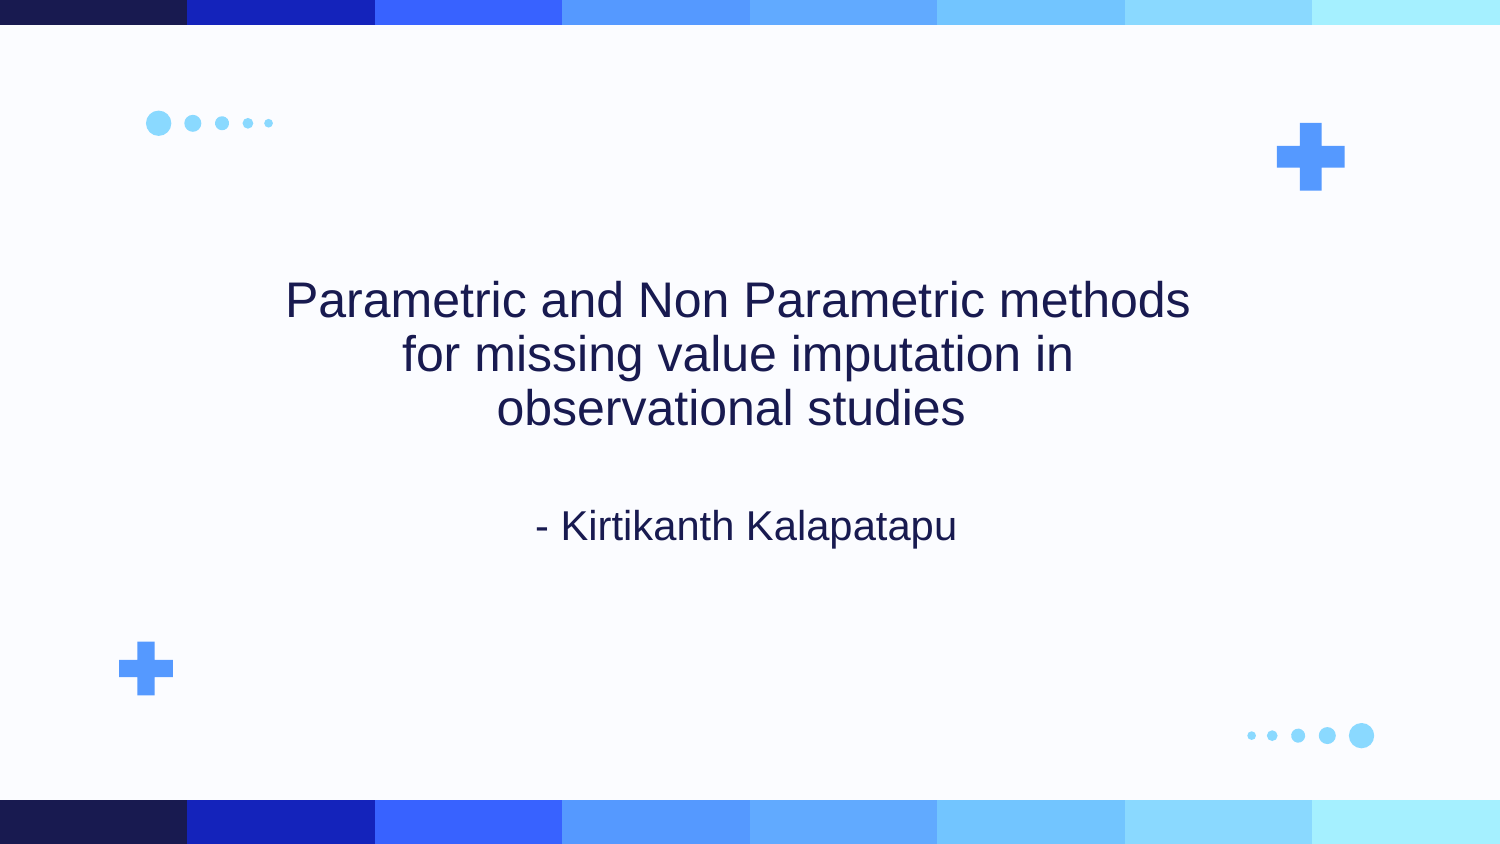

# Parametric and Non Parametric methods for missing value imputation in observational studies - Kirtikanth Kalapatapu